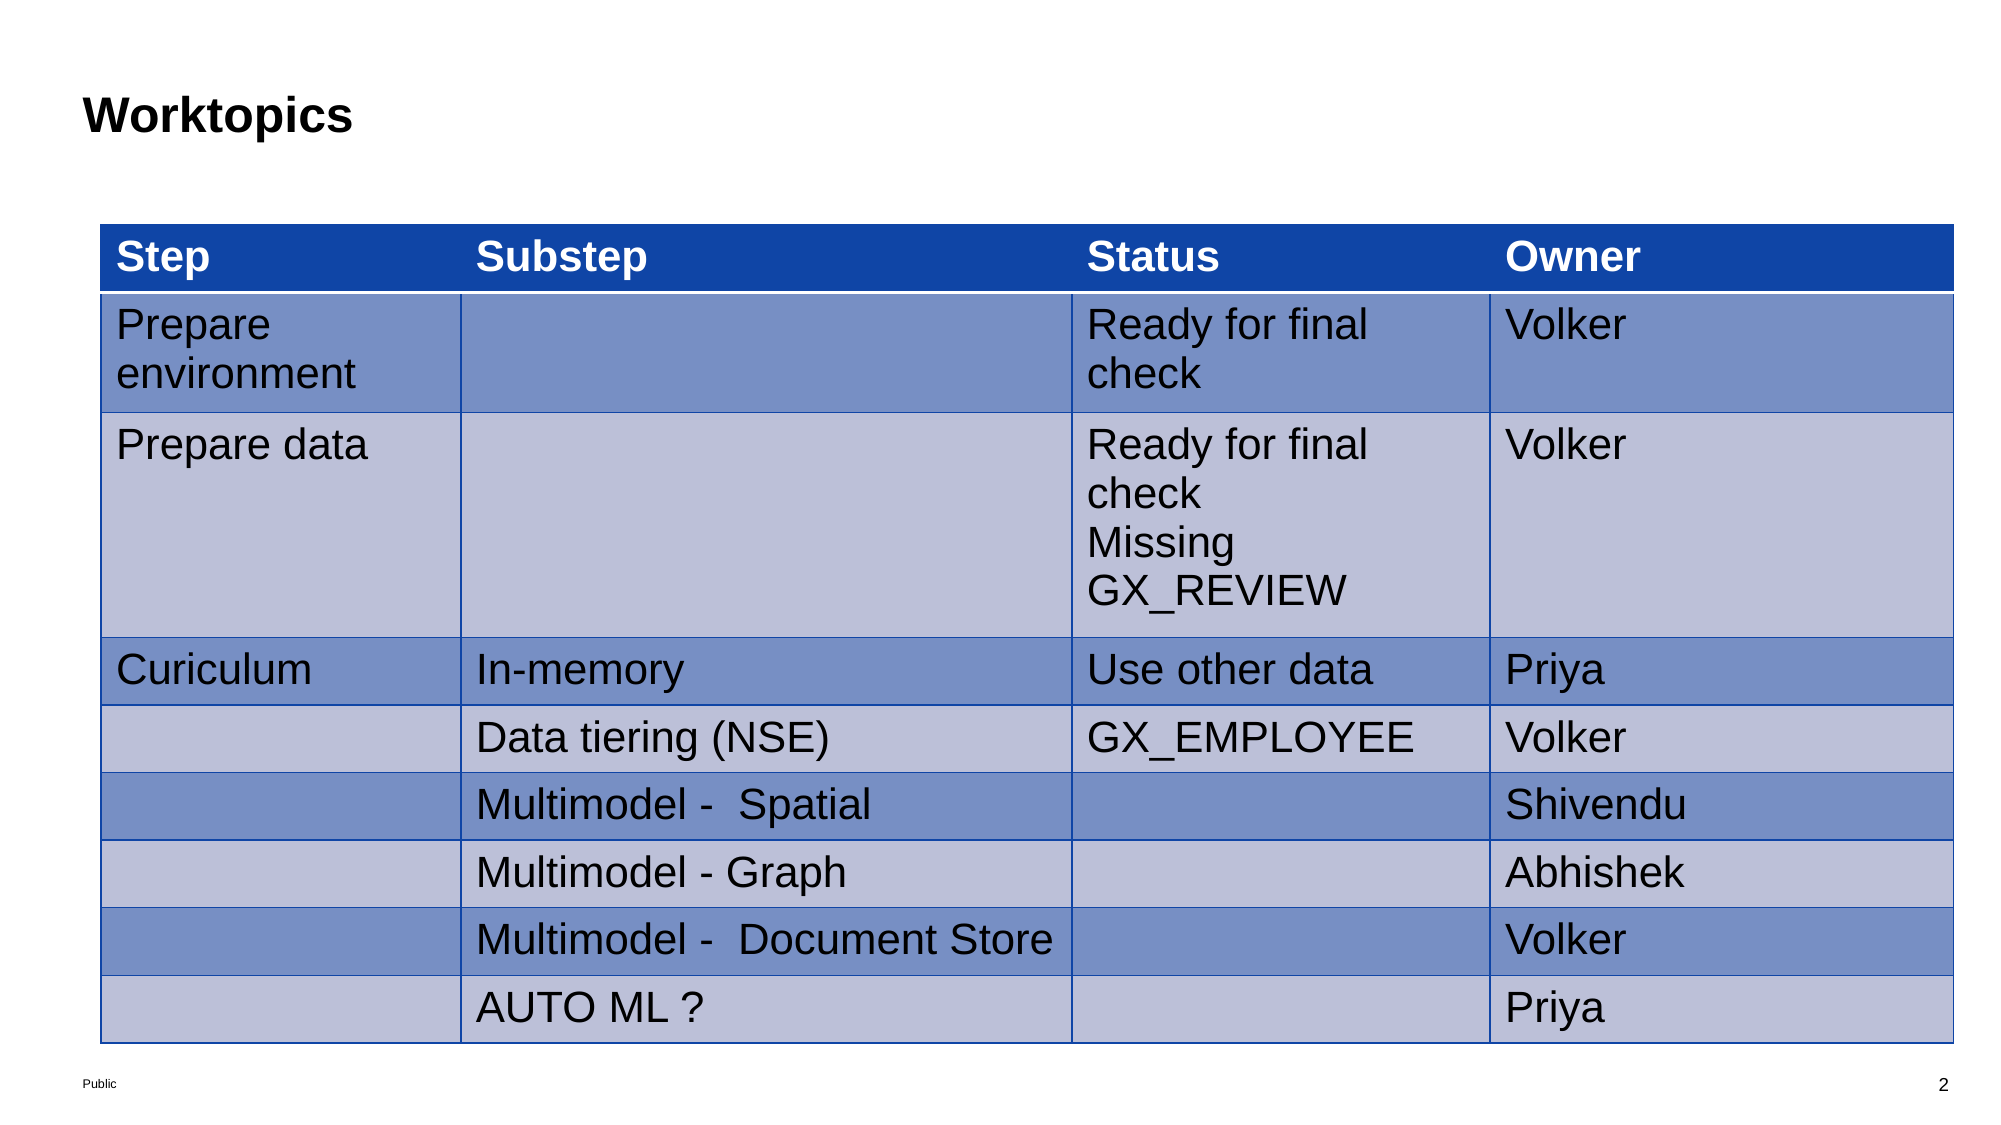

# Worktopics
| Step | Substep | Status | Owner |
| --- | --- | --- | --- |
| Prepare environment |  | Ready for final check | Volker |
| Prepare data |  | Ready for final check Missing GX\_REVIEW | Volker |
| Curiculum | In-memory | Use other data | Priya |
|  | Data tiering (NSE) | GX\_EMPLOYEE | Volker |
|  | Multimodel - Spatial |  | Shivendu |
|  | Multimodel - Graph |  | Abhishek |
|  | Multimodel - Document Store |  | Volker |
|  | AUTO ML ? |  | Priya |